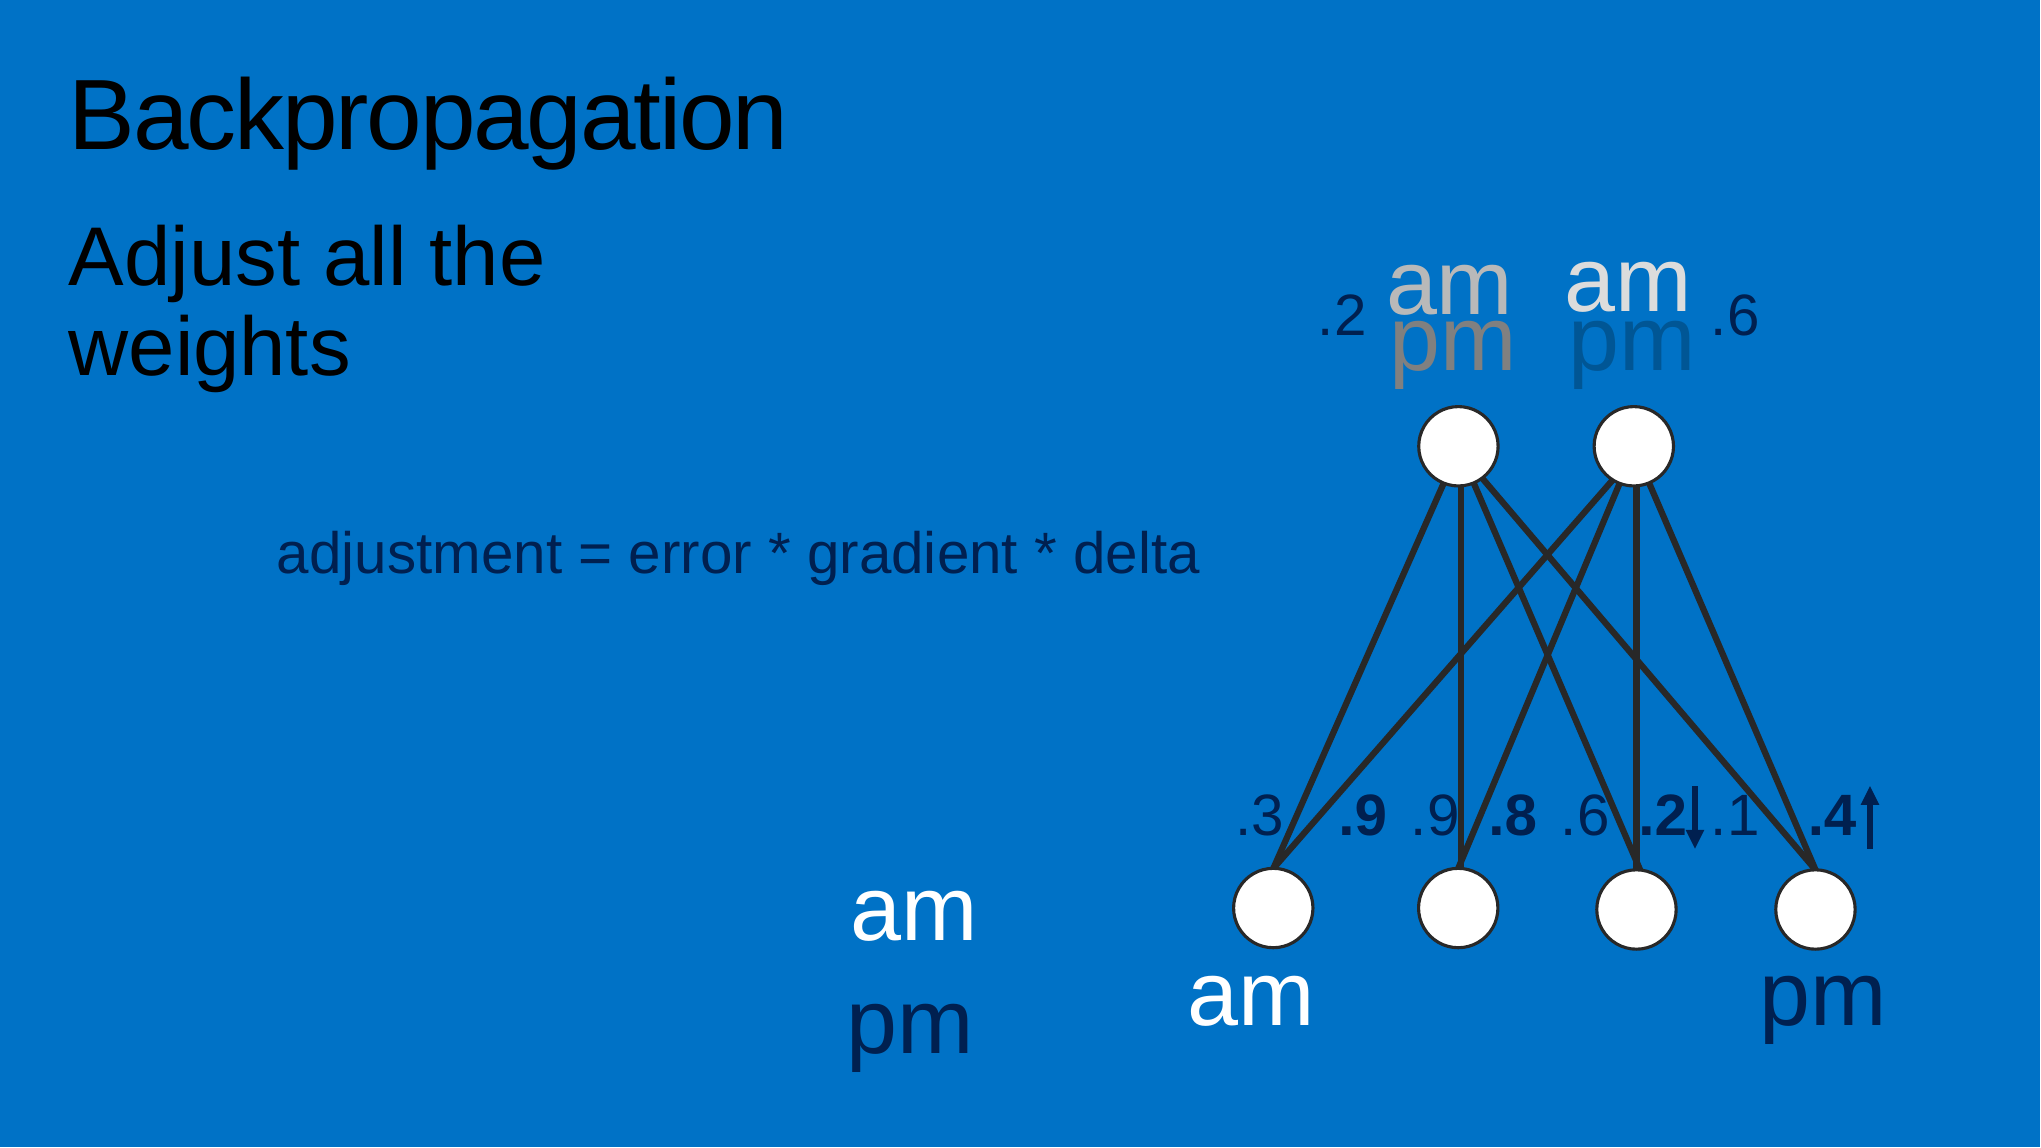

# Backpropagation
Adjust all the weights
am
am
.6
.2
pm
pm

adjustment = error * gradient * delta
.3
.6
.2
.1
.4
.9
.9
.8
am

am
pm
pm